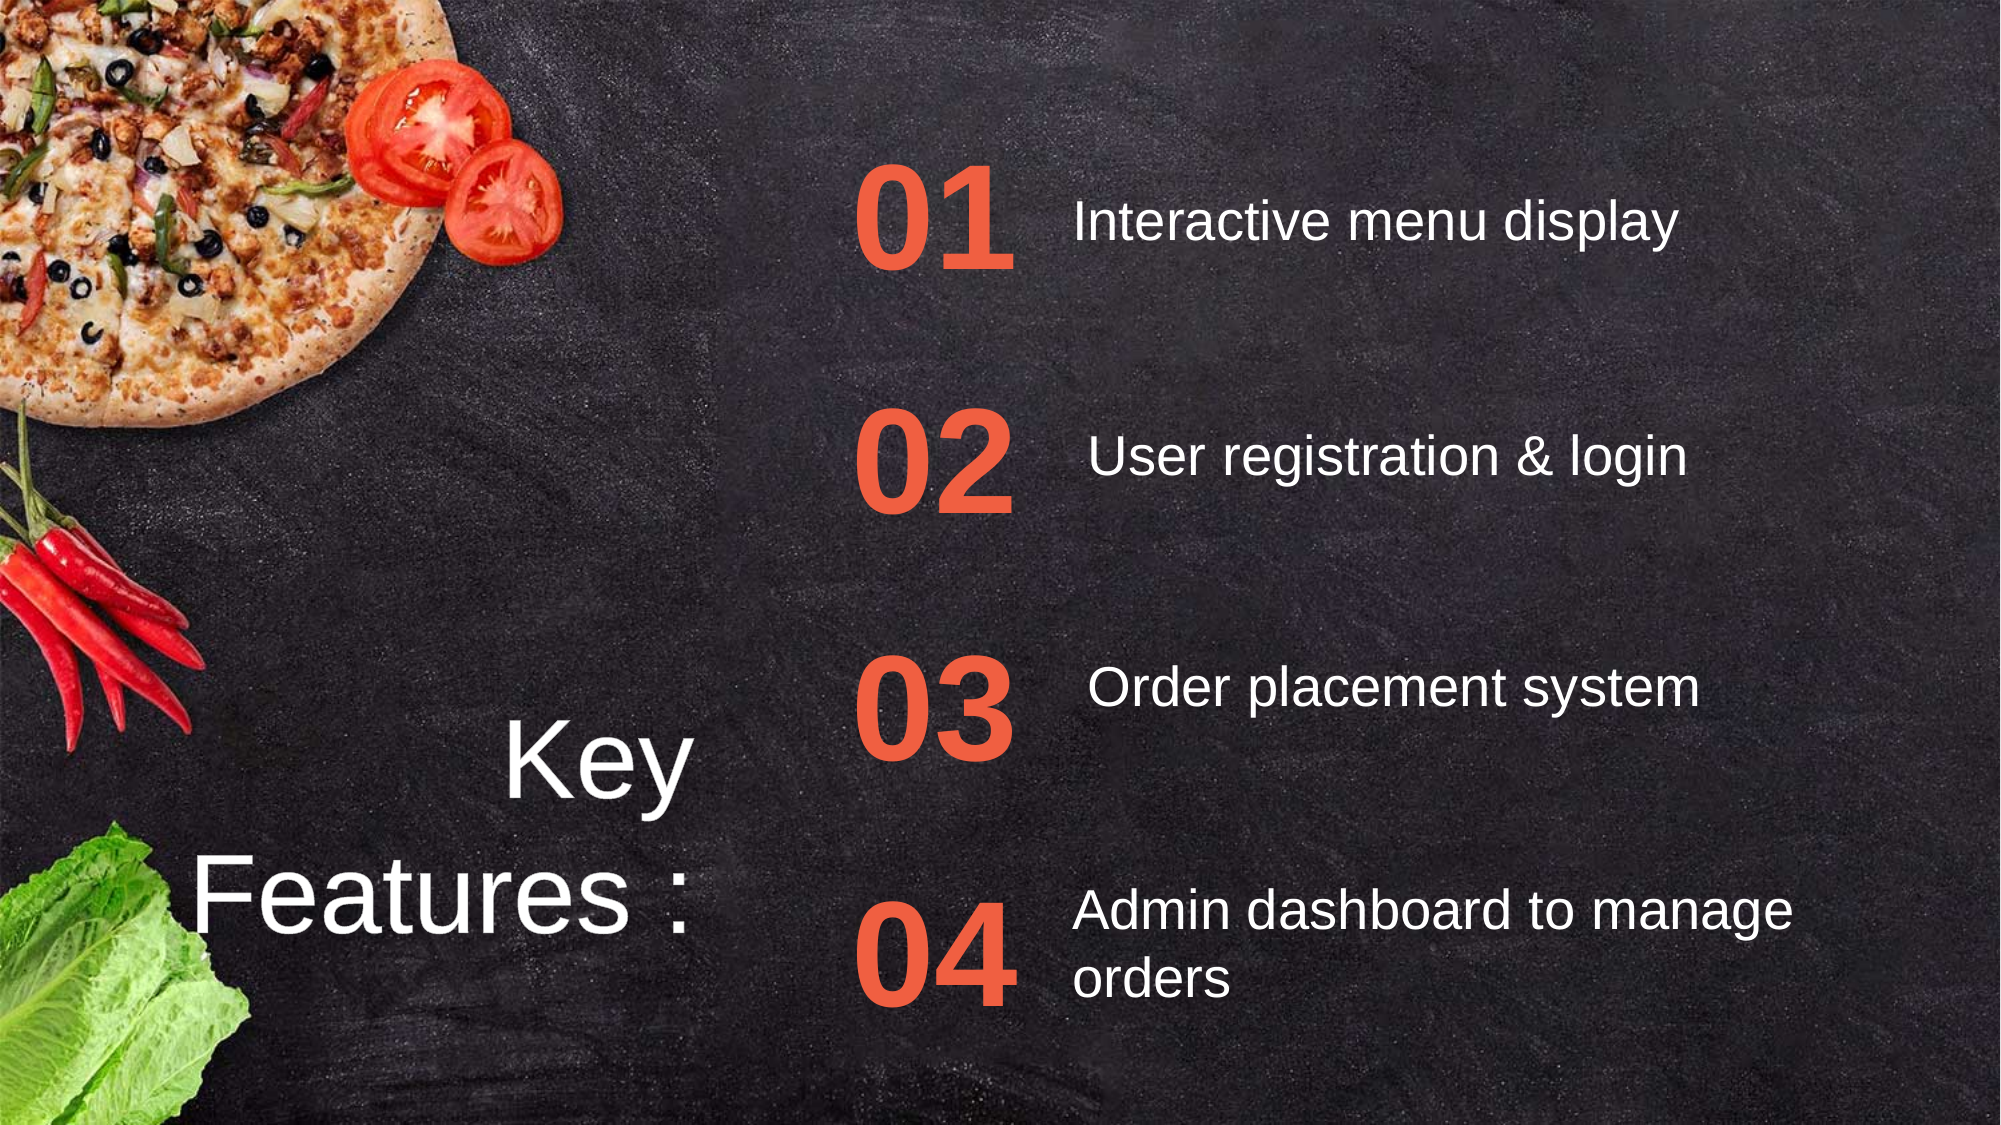

01
Interactive menu display

02
 User registration & login

03
 Order placement system

Key Features :
04
Admin dashboard to manage orders